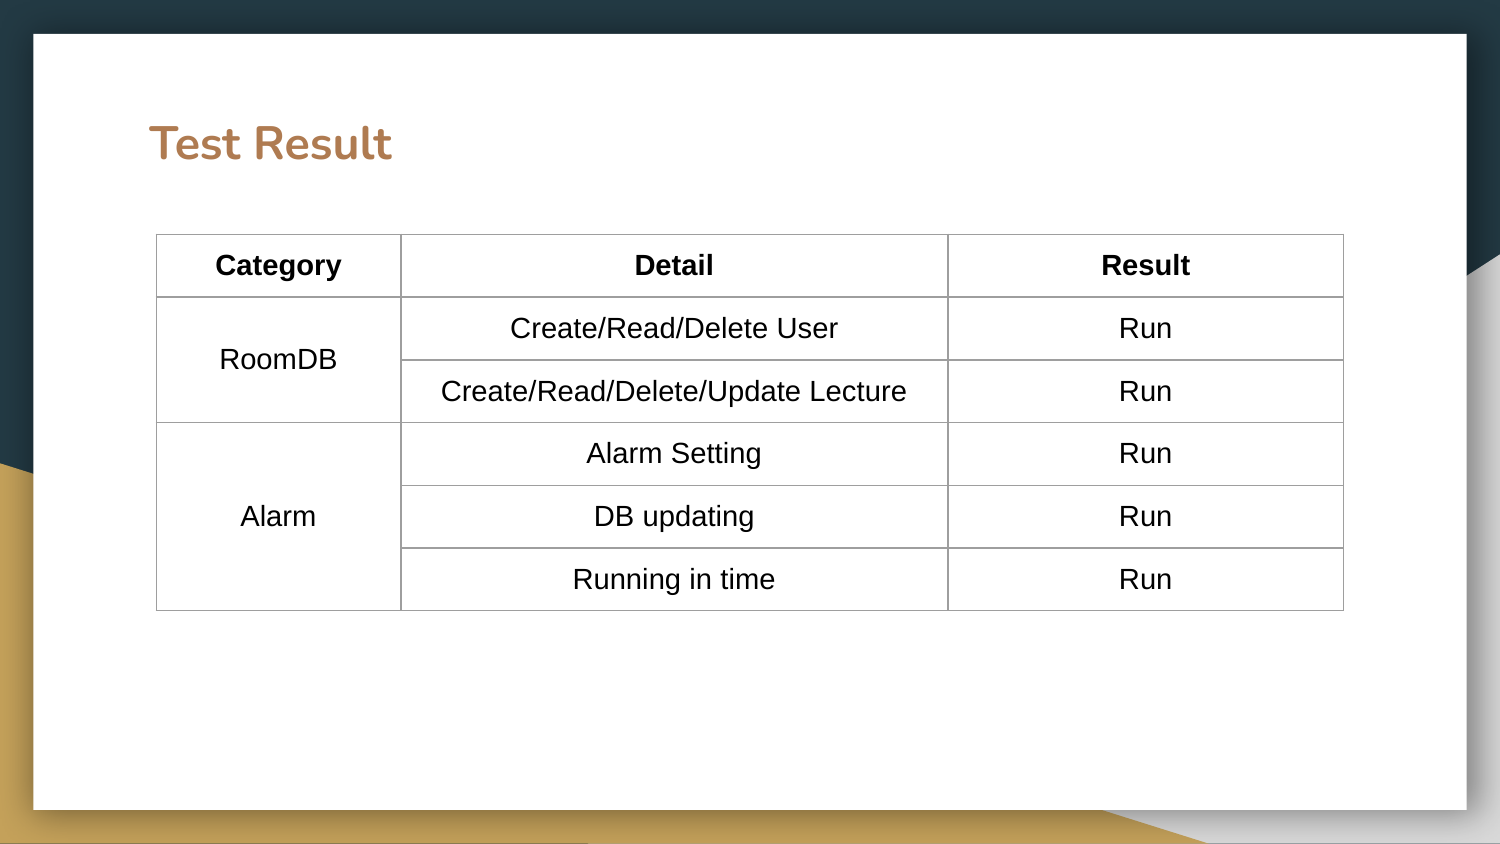

# Test Result
| Category | Detail | Result |
| --- | --- | --- |
| RoomDB | Create/Read/Delete User | Run |
|  | Create/Read/Delete/Update Lecture | Run |
| Alarm | Alarm Setting | Run |
|  | DB updating | Run |
|  | Running in time | Run |